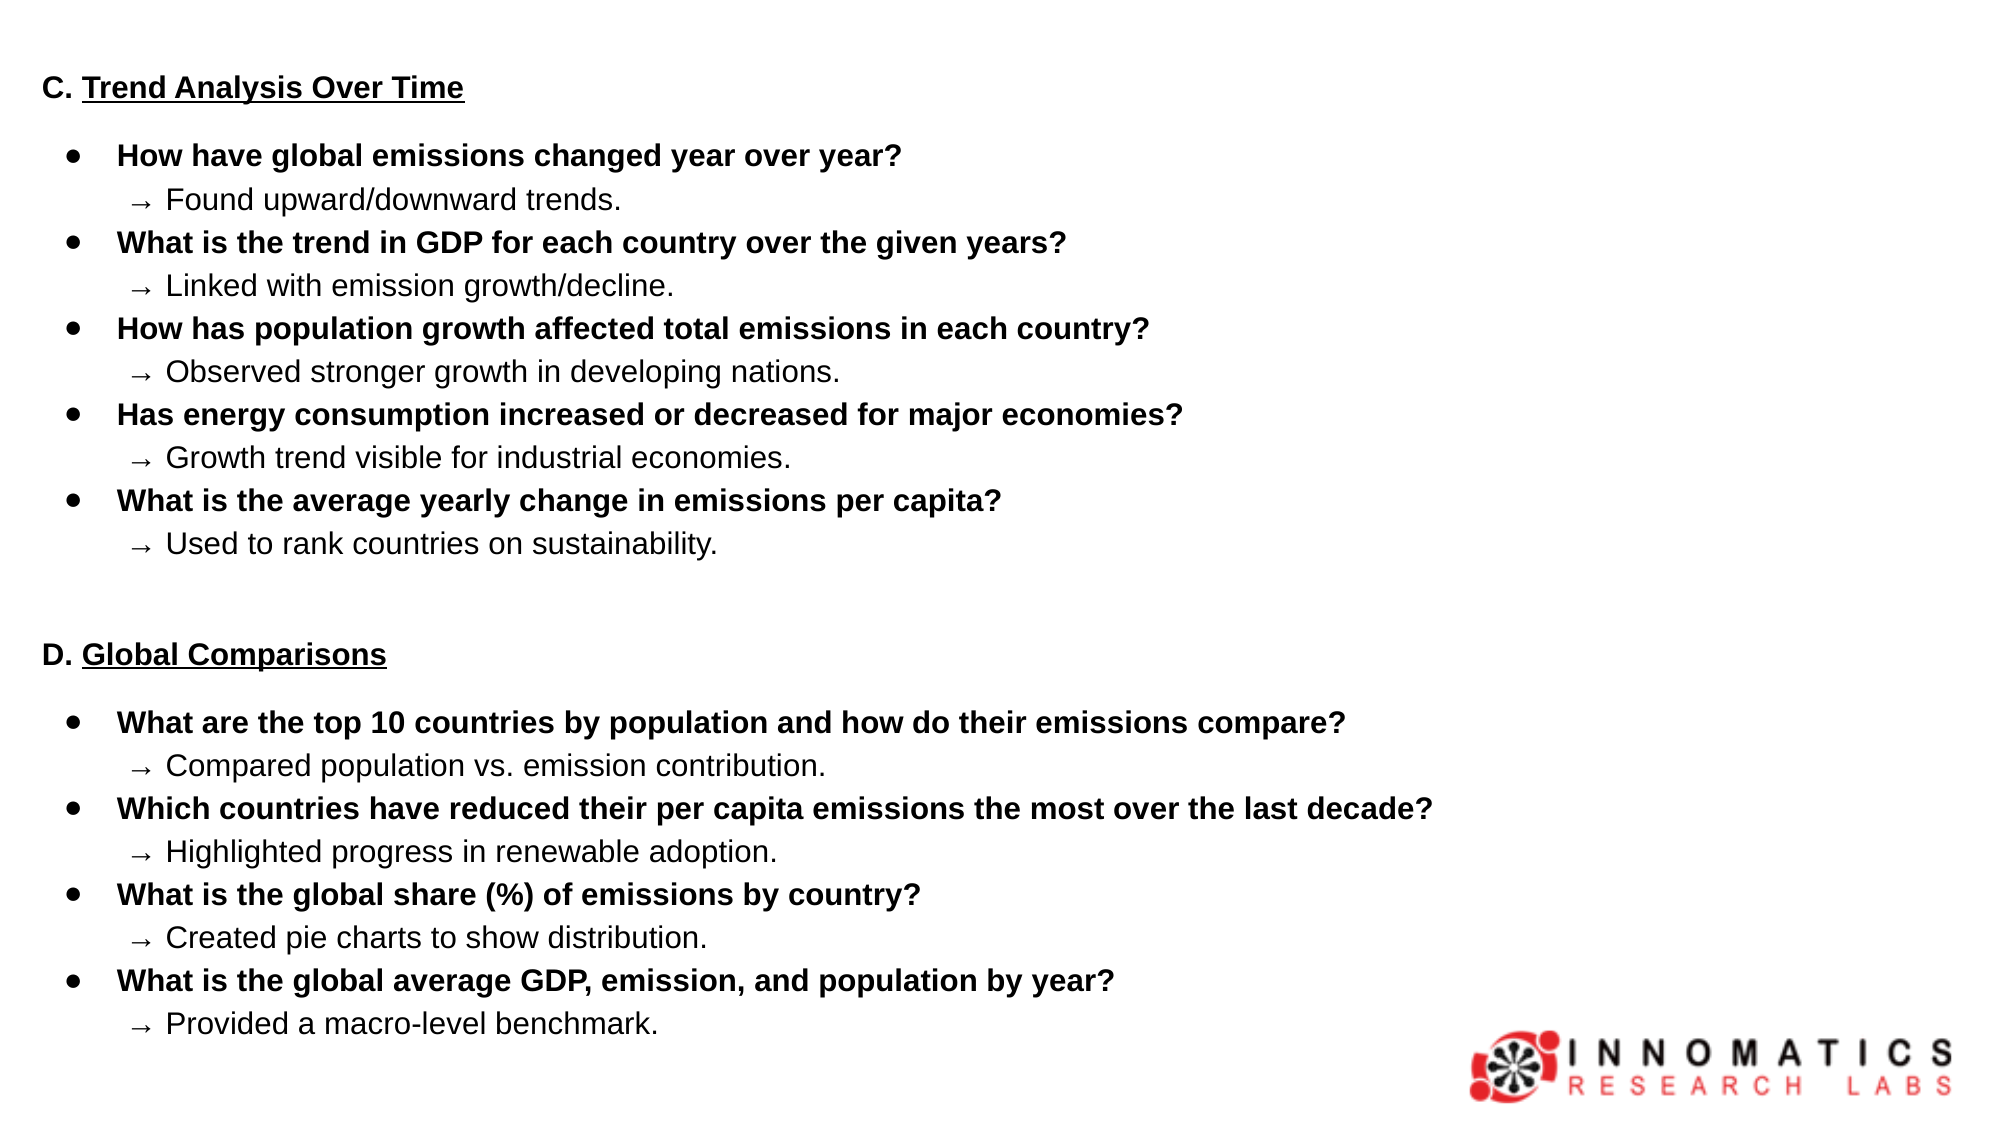

C. Trend Analysis Over Time
How have global emissions changed year over year?
 → Found upward/downward trends.
What is the trend in GDP for each country over the given years?
 → Linked with emission growth/decline.
How has population growth affected total emissions in each country?
 → Observed stronger growth in developing nations.
Has energy consumption increased or decreased for major economies?
 → Growth trend visible for industrial economies.
What is the average yearly change in emissions per capita?
 → Used to rank countries on sustainability.
D. Global Comparisons
What are the top 10 countries by population and how do their emissions compare?
 → Compared population vs. emission contribution.
Which countries have reduced their per capita emissions the most over the last decade?
 → Highlighted progress in renewable adoption.
What is the global share (%) of emissions by country?
 → Created pie charts to show distribution.
What is the global average GDP, emission, and population by year?
 → Provided a macro-level benchmark.